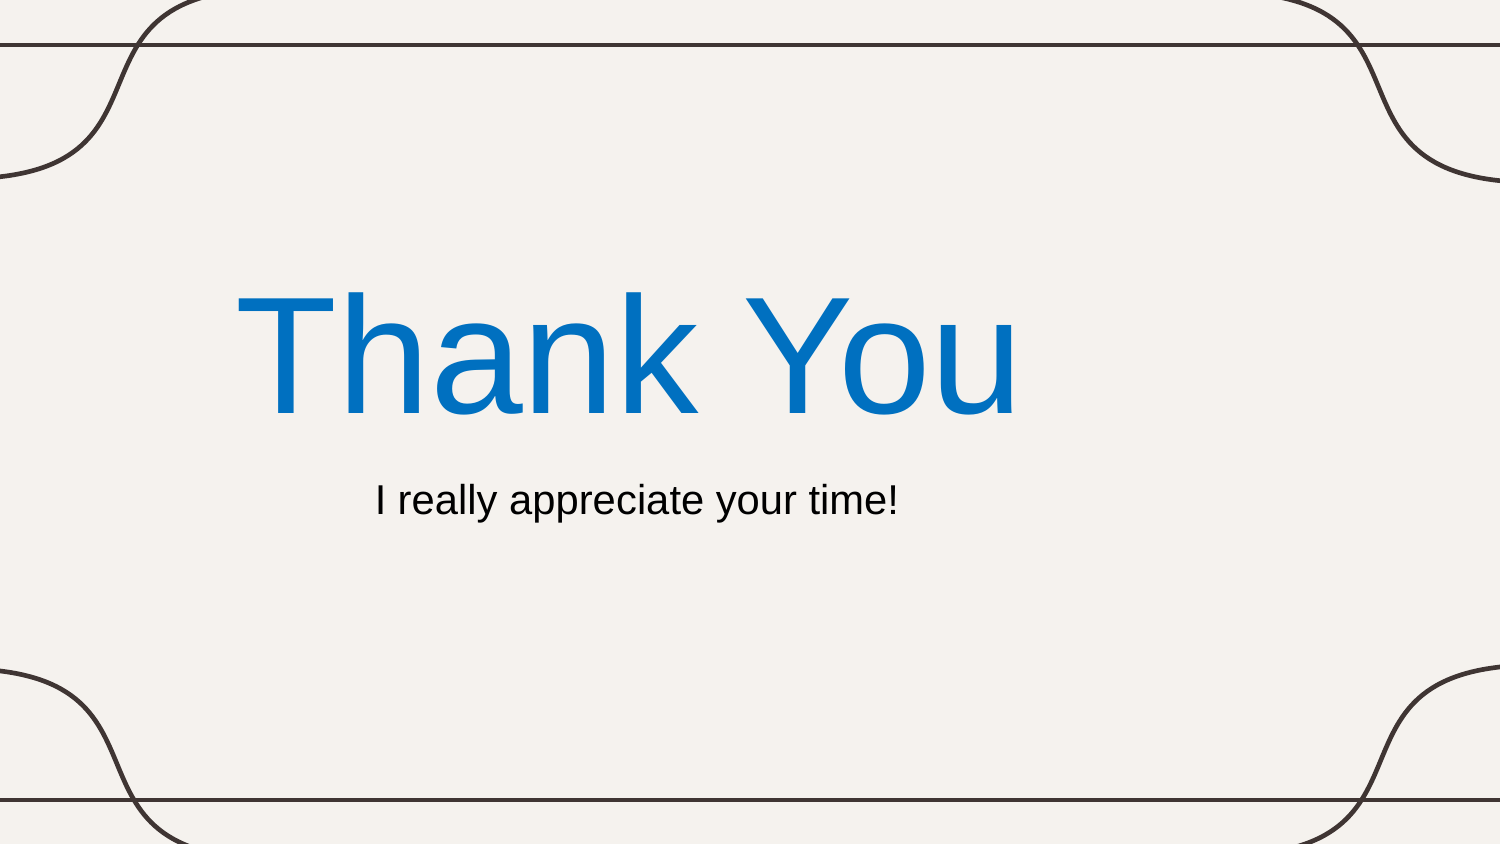

# Thank You
I really appreciate your time!